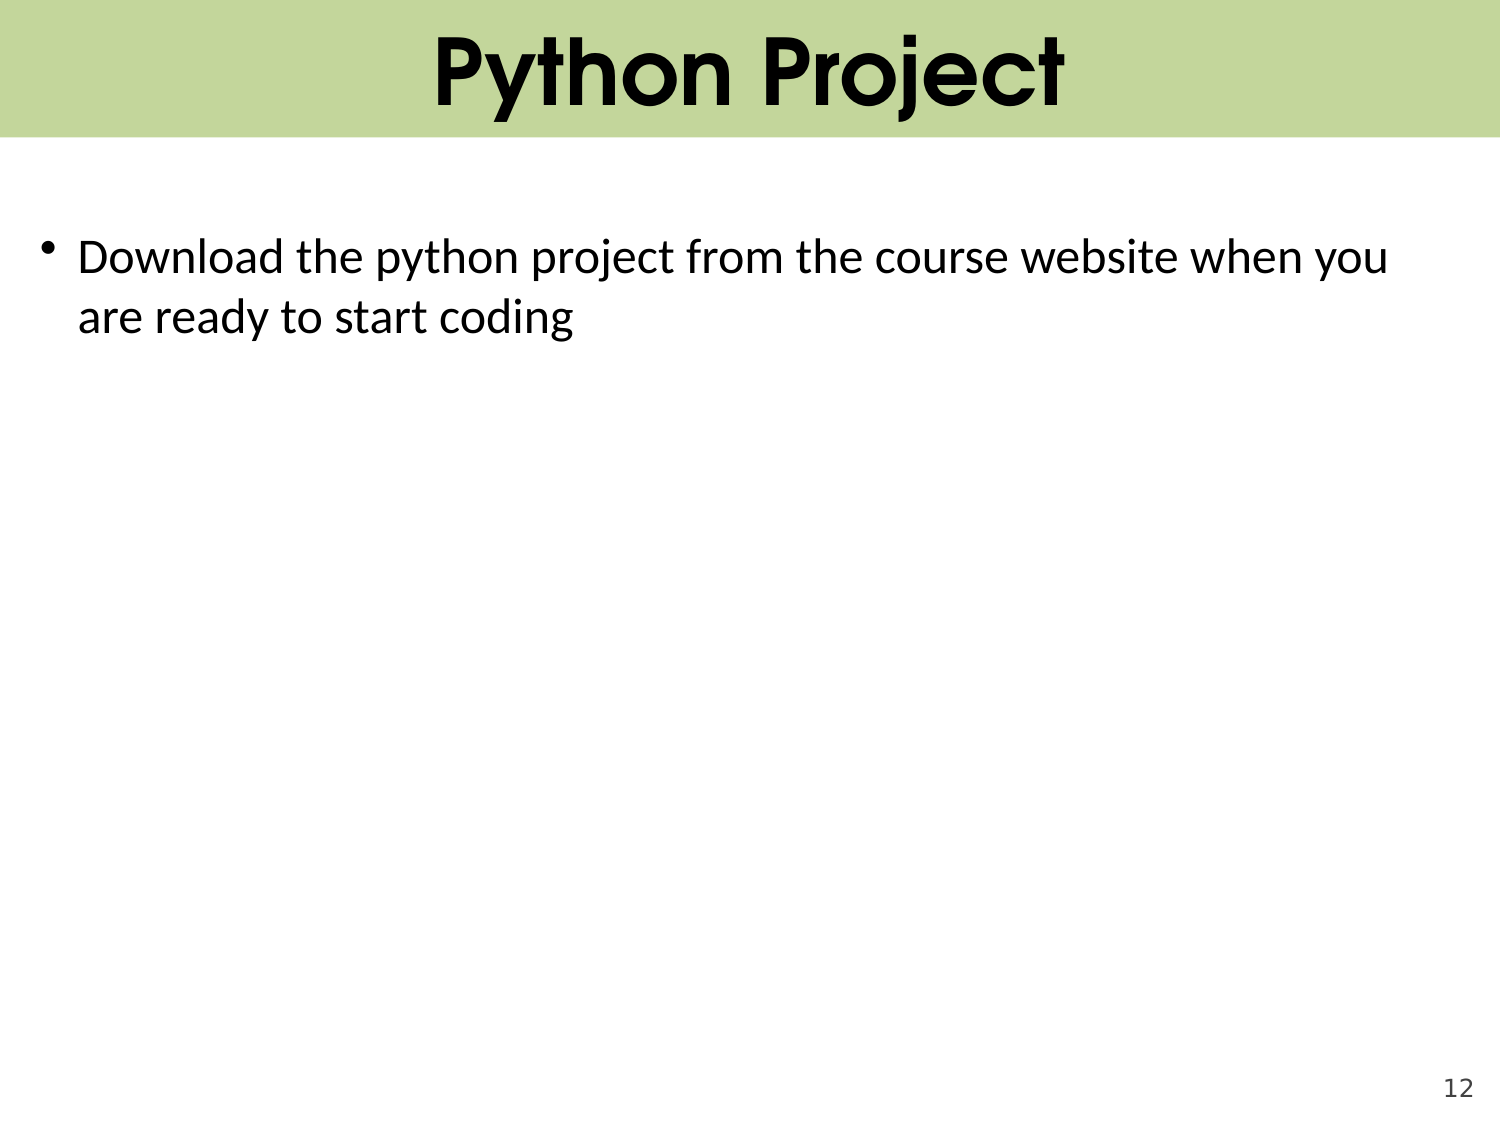

# Python Project
Download the python project from the course website when you are ready to start coding